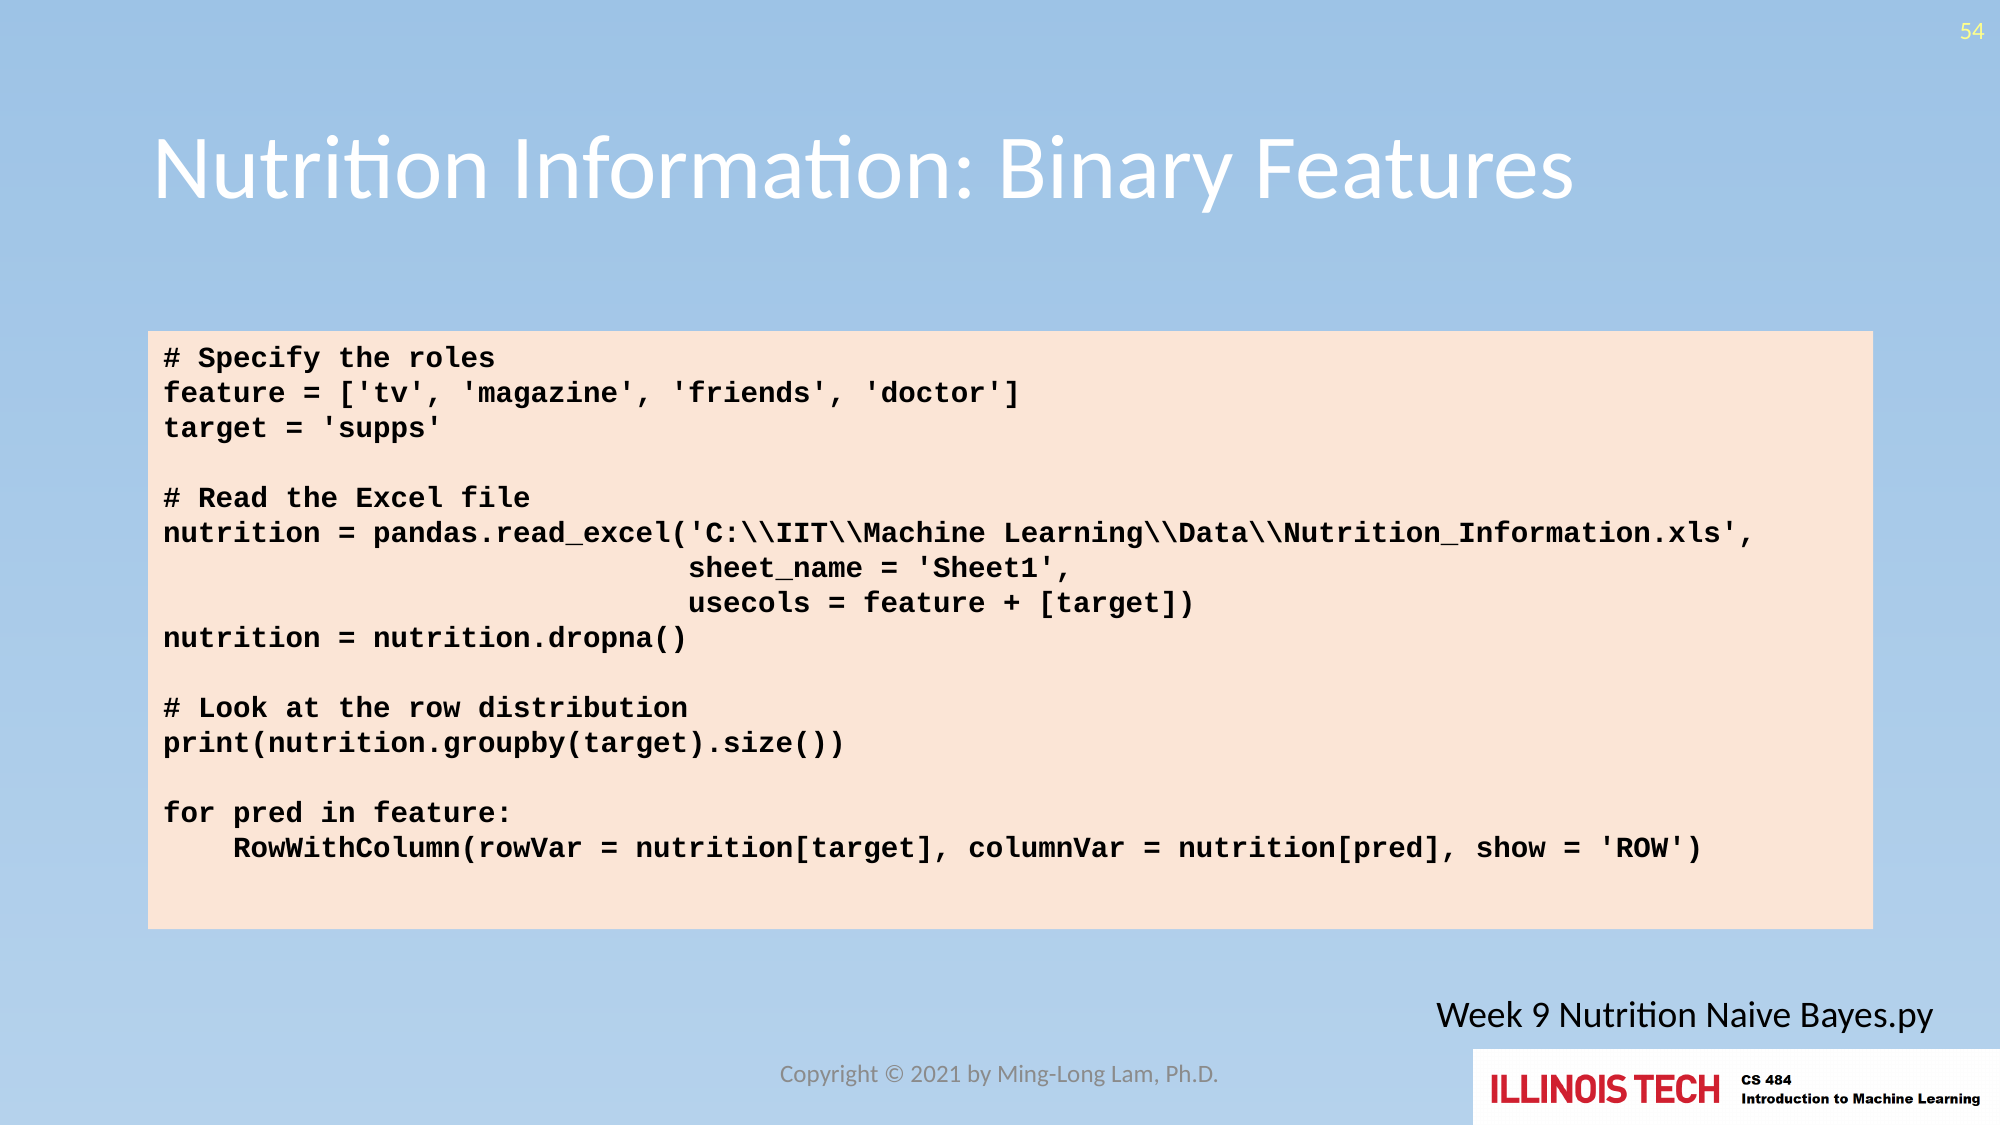

54
# Nutrition Information: Binary Features
# Specify the roles
feature = ['tv', 'magazine', 'friends', 'doctor']
target = 'supps'

# Read the Excel file
nutrition = pandas.read_excel('C:\\IIT\\Machine Learning\\Data\\Nutrition_Information.xls',
                              sheet_name = 'Sheet1',
                              usecols = feature + [target])
nutrition = nutrition.dropna()

# Look at the row distribution
print(nutrition.groupby(target).size())

for pred in feature:
    RowWithColumn(rowVar = nutrition[target], columnVar = nutrition[pred], show = 'ROW')
Week 9 Nutrition Naive Bayes.py
Copyright © 2021 by Ming-Long Lam, Ph.D.